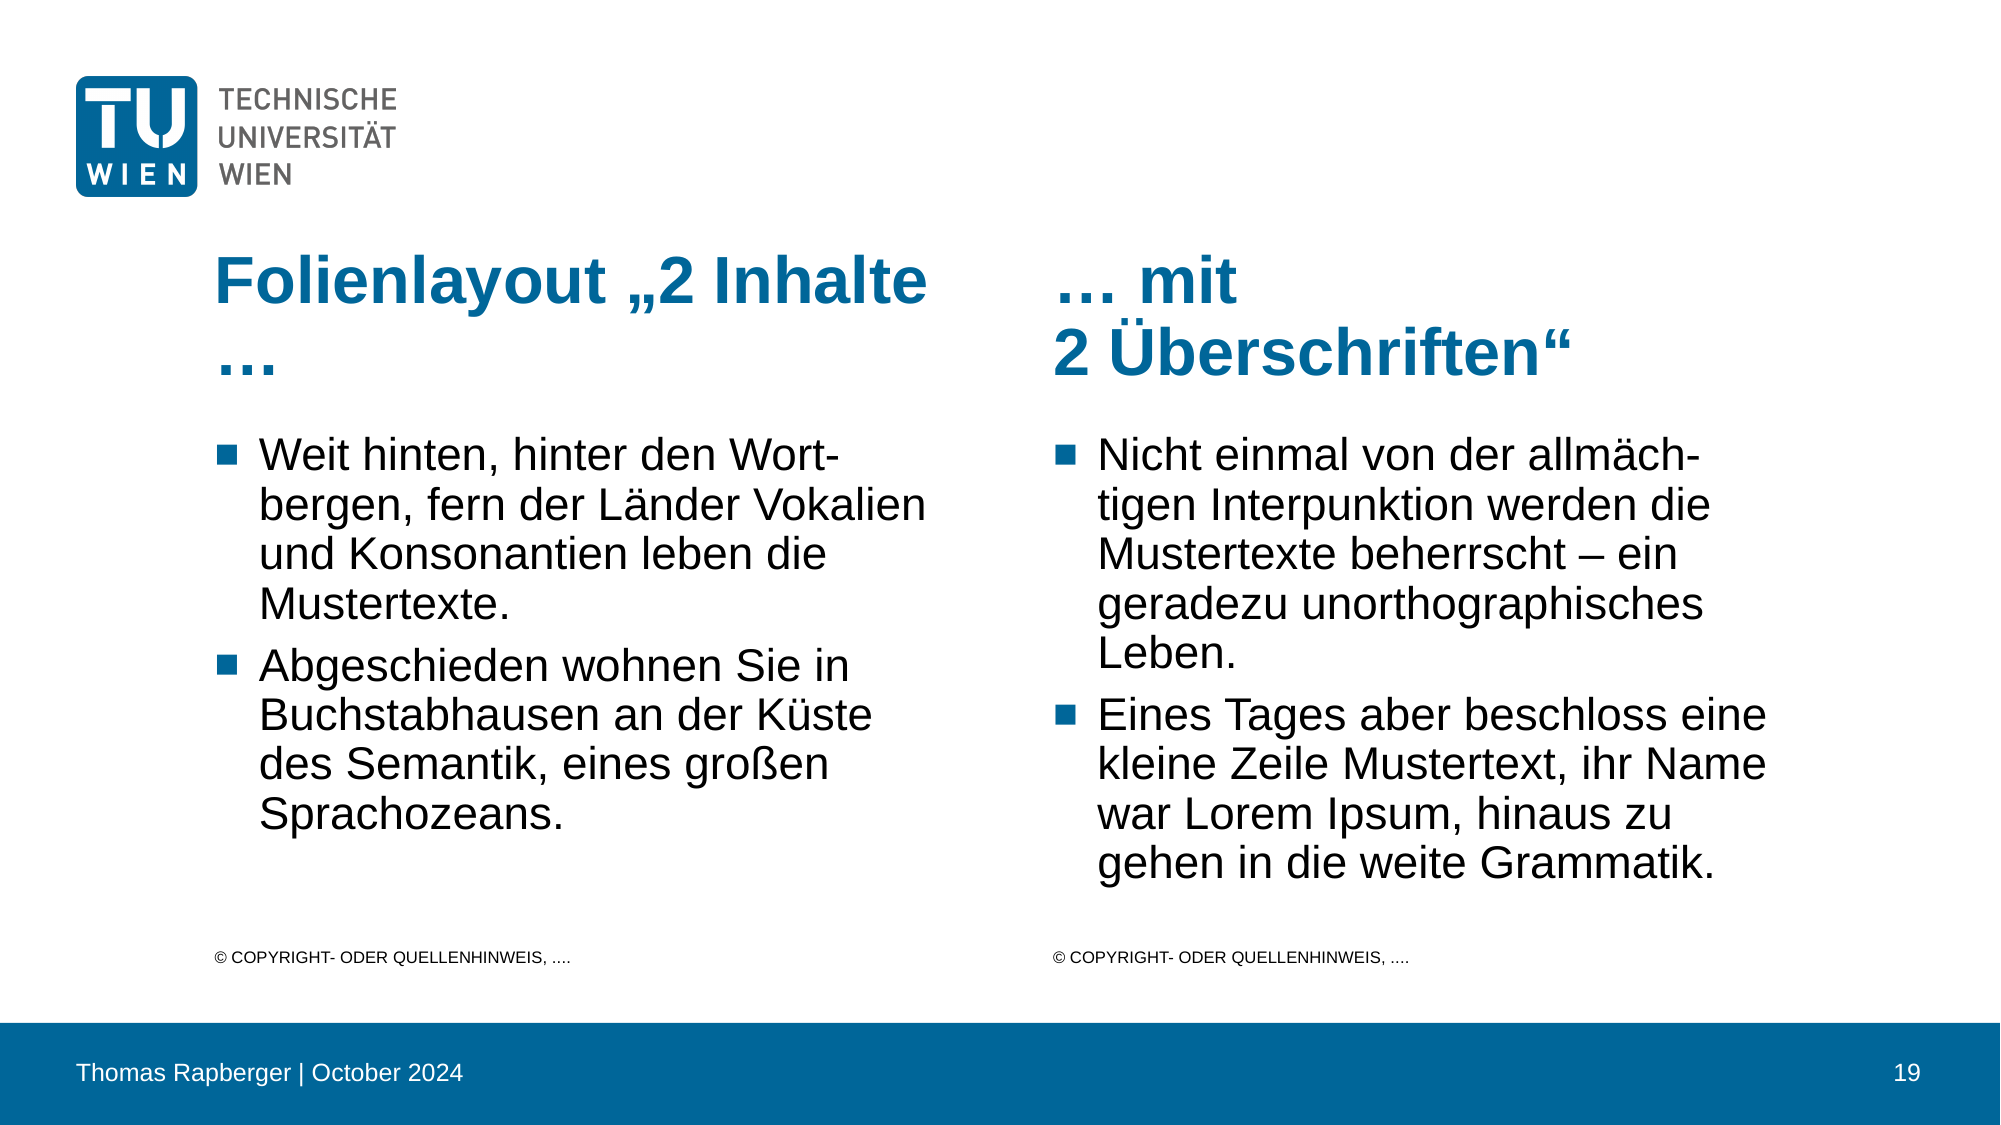

# Folienlayout „2 Inhalte …
… mit
2 Überschriften“
Weit hinten, hinter den Wort-bergen, fern der Länder Vokalien und Konsonantien leben die Mustertexte.
Abgeschieden wohnen Sie in Buchstabhausen an der Küste des Semantik, eines großen Sprachozeans.
Nicht einmal von der allmäch-tigen Interpunktion werden die Mustertexte beherrscht – ein geradezu unorthographisches Leben.
Eines Tages aber beschloss eine kleine Zeile Mustertext, ihr Name war Lorem Ipsum, hinaus zu gehen in die weite Grammatik.
© Copyright- oder Quellenhinweis, ....
© Copyright- oder Quellenhinweis, ....
Thomas Rapberger | October 2024
19